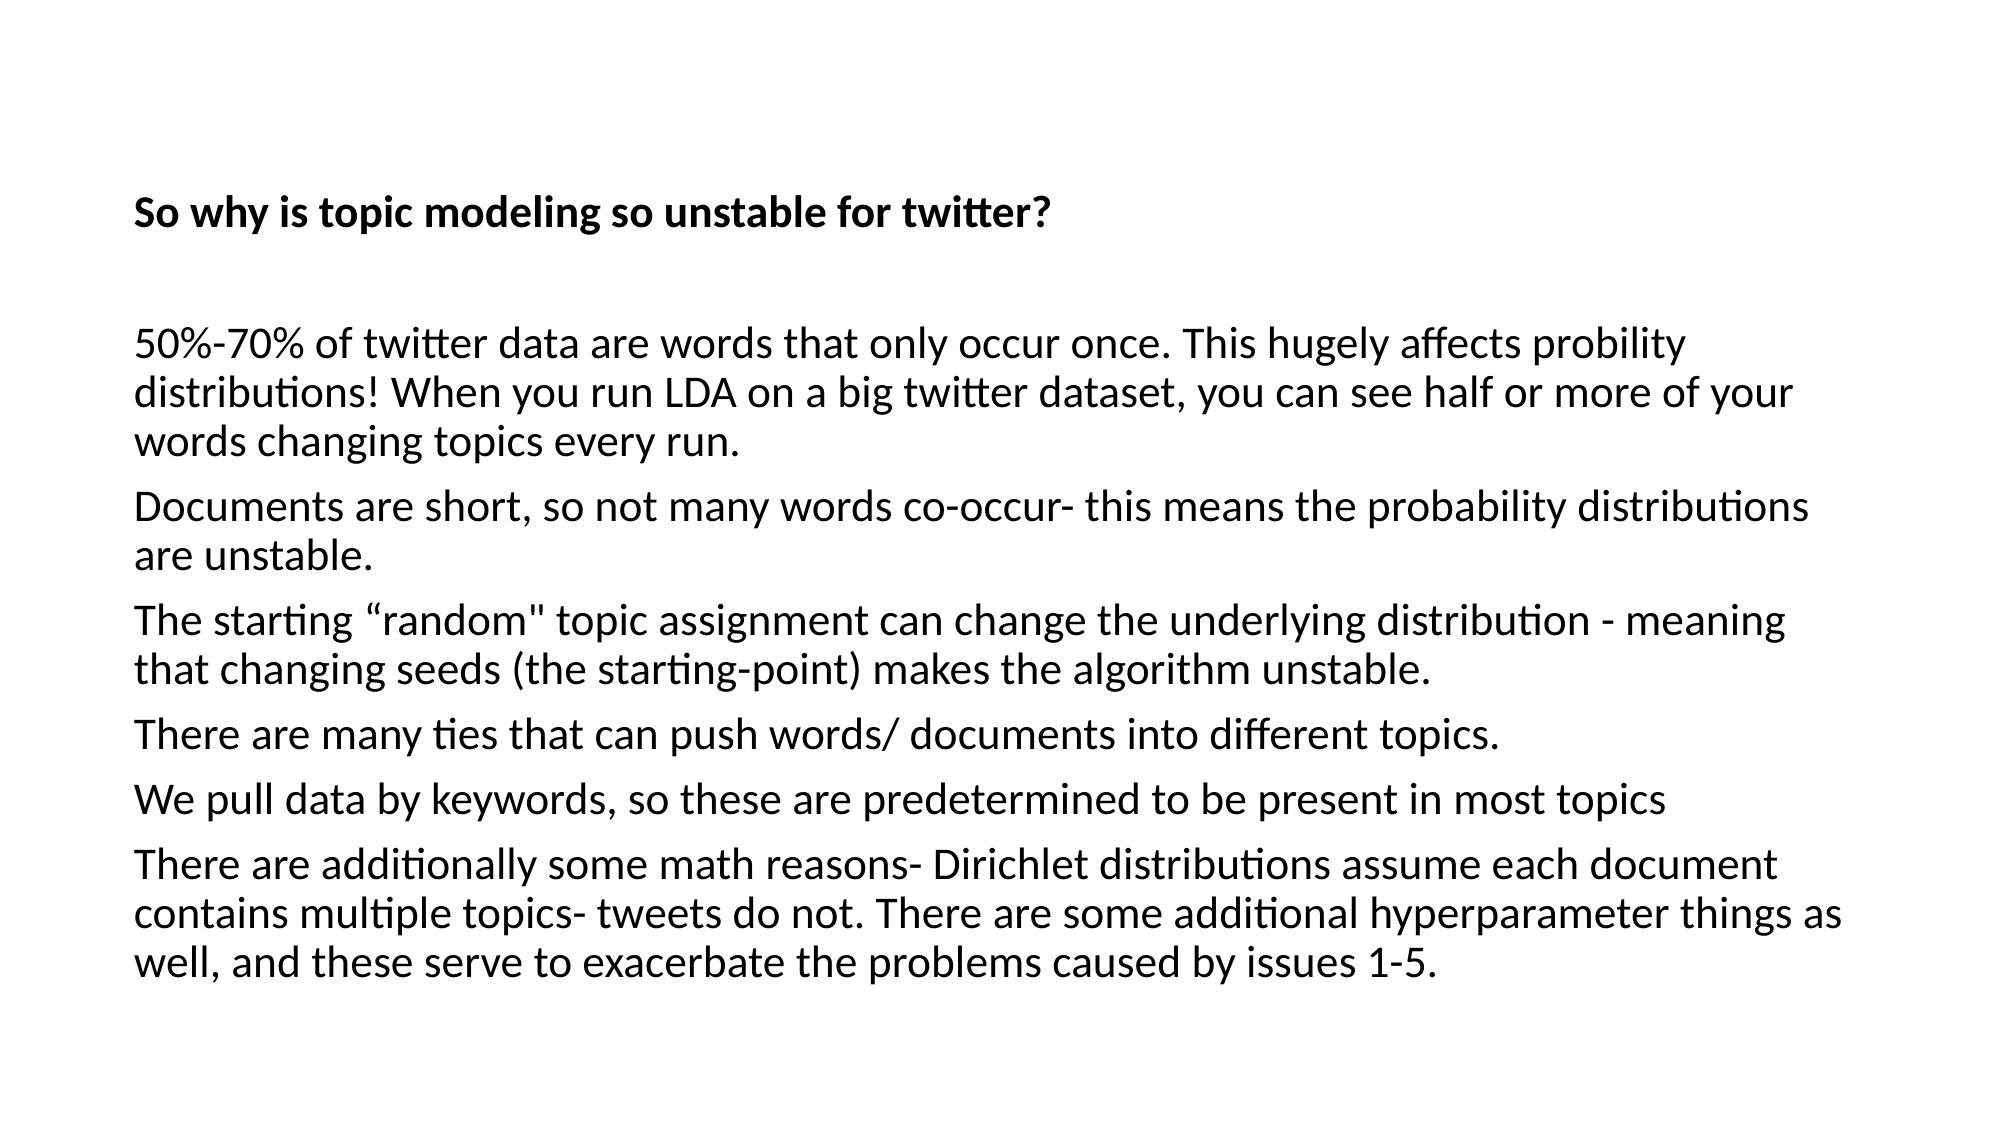

So why is topic modeling so unstable for twitter?

50%-70% of twitter data are words that only occur once. This hugely affects probility distributions! When you run LDA on a big twitter dataset, you can see half or more of your words changing topics every run.
Documents are short, so not many words co-occur- this means the probability distributions are unstable.
The starting “random" topic assignment can change the underlying distribution - meaning that changing seeds (the starting-point) makes the algorithm unstable.
There are many ties that can push words/ documents into different topics.
We pull data by keywords, so these are predetermined to be present in most topics
There are additionally some math reasons- Dirichlet distributions assume each document contains multiple topics- tweets do not. There are some additional hyperparameter things as well, and these serve to exacerbate the problems caused by issues 1-5.